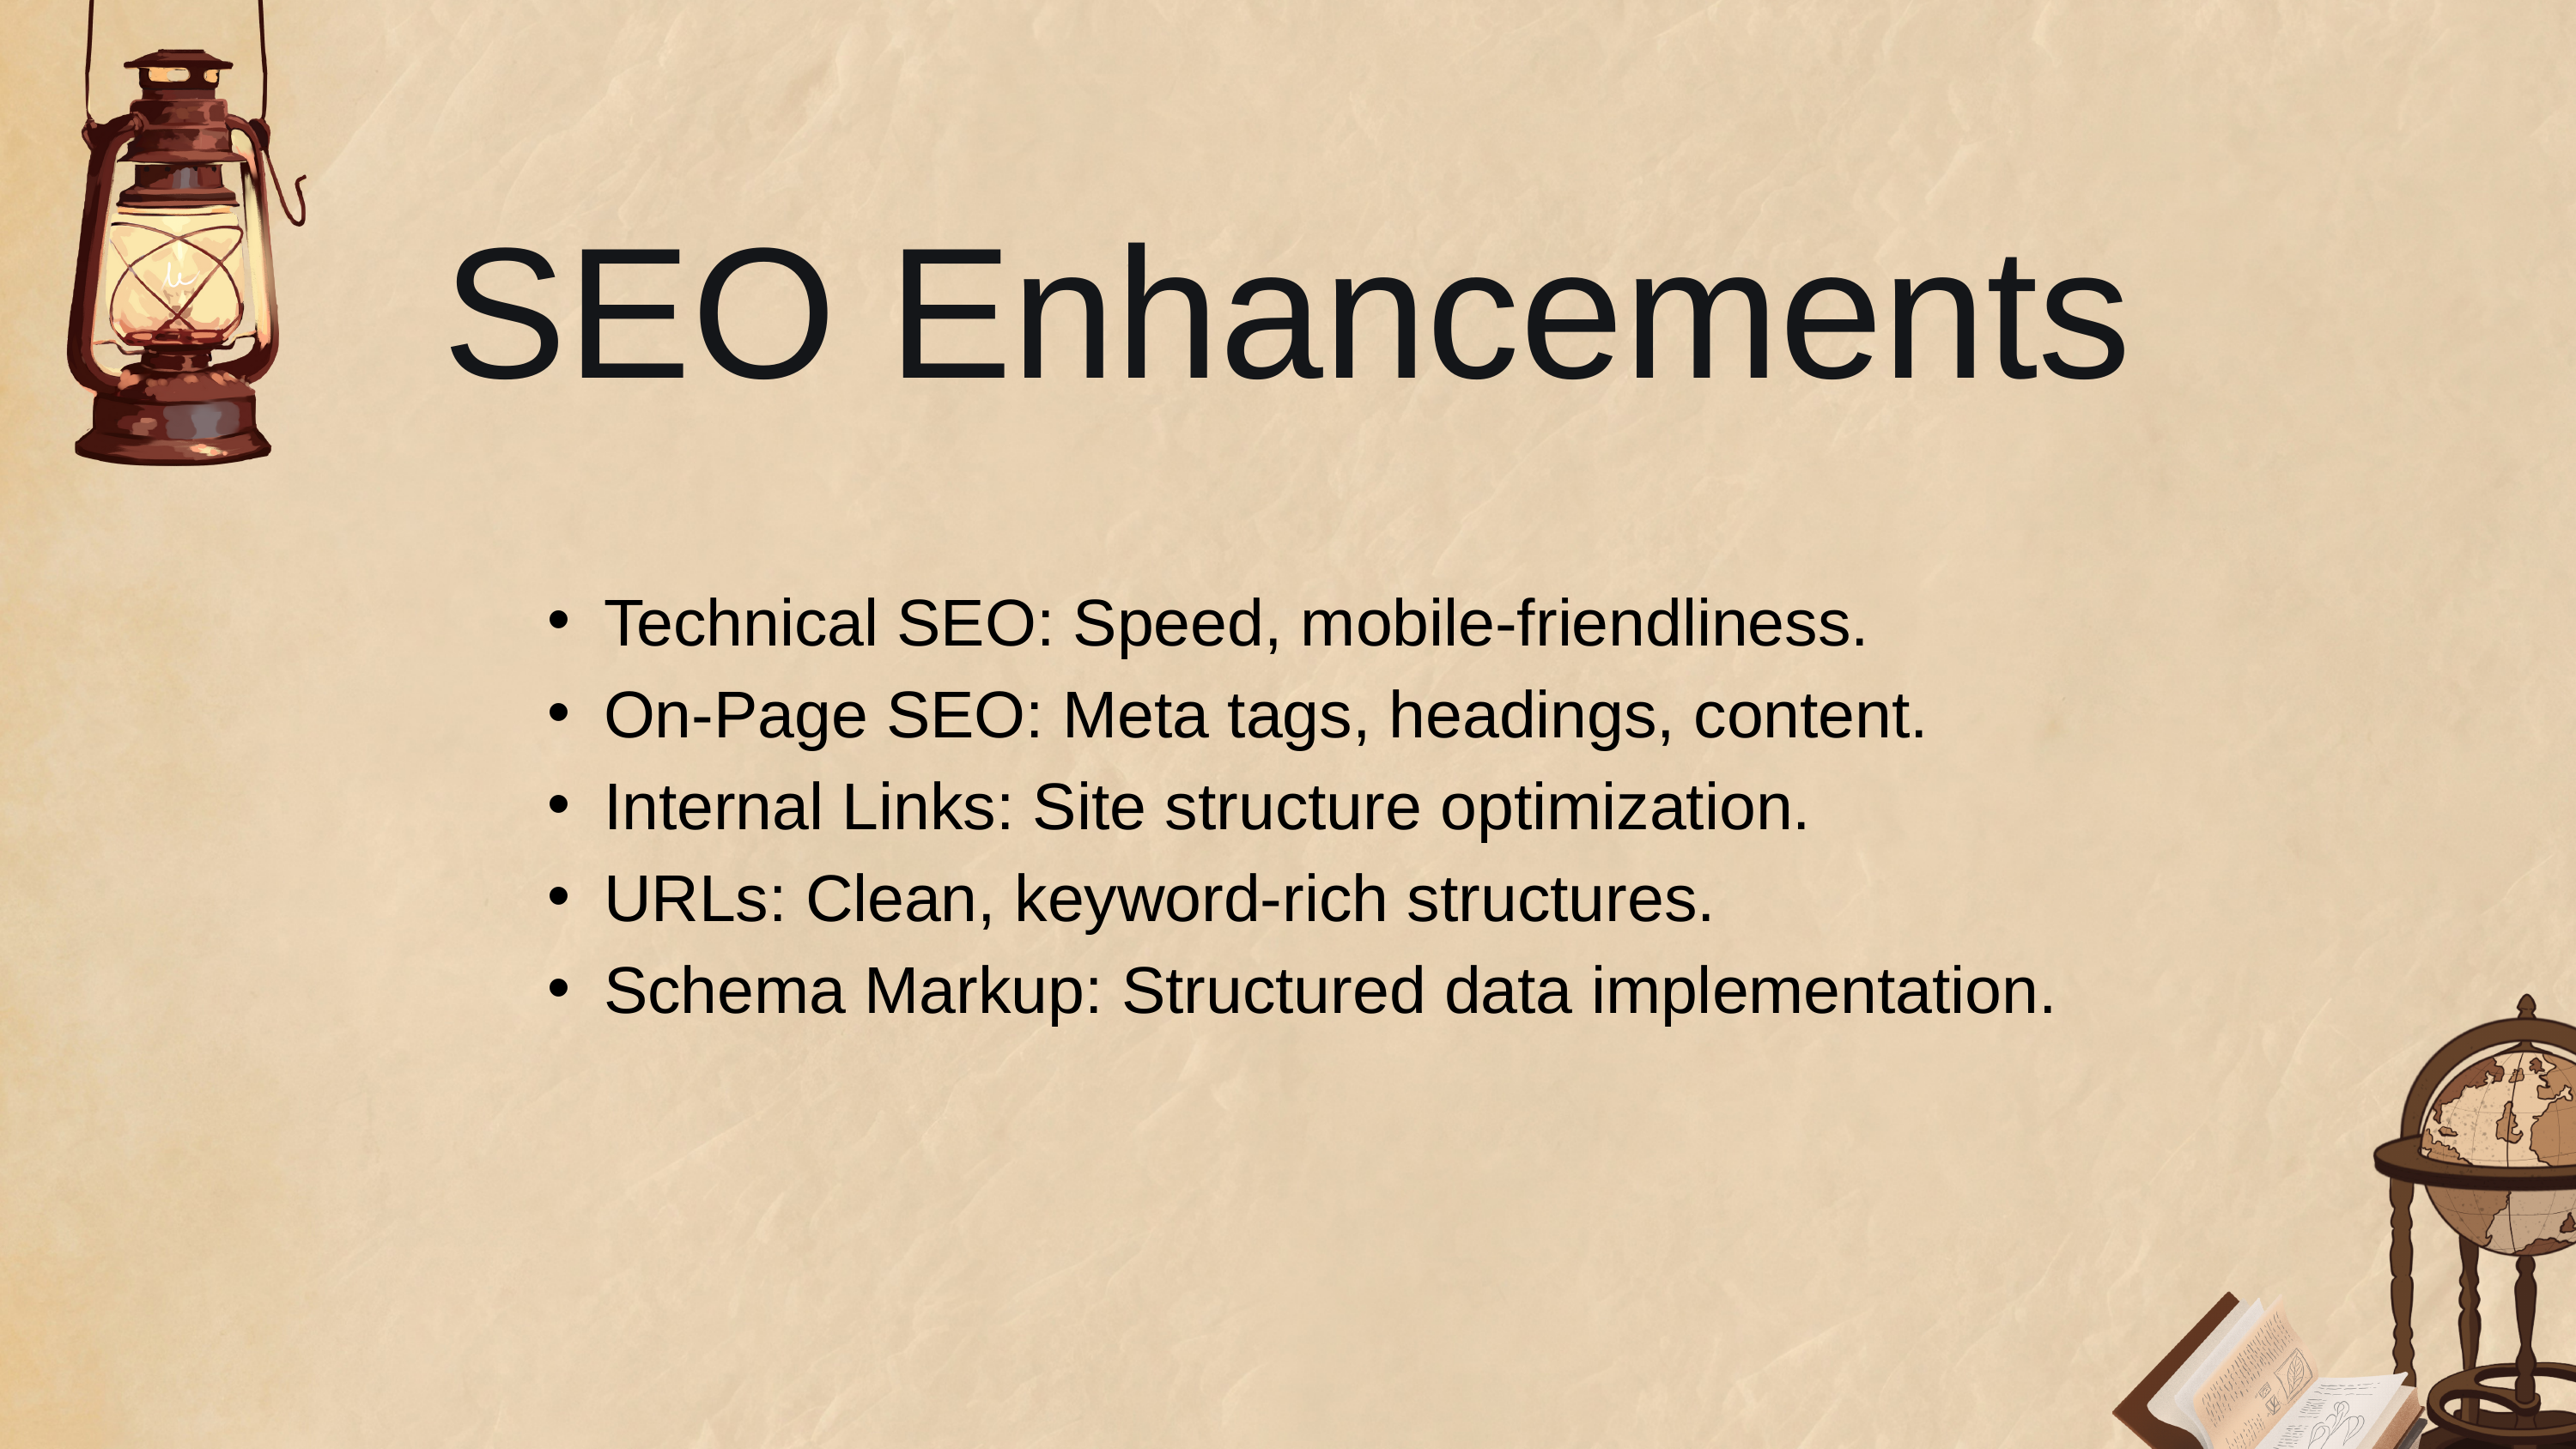

SEO Enhancements

Technical SEO: Speed, mobile-friendliness.
On-Page SEO: Meta tags, headings, content.
Internal Links: Site structure optimization.
URLs: Clean, keyword-rich structures.
Schema Markup: Structured data implementation.